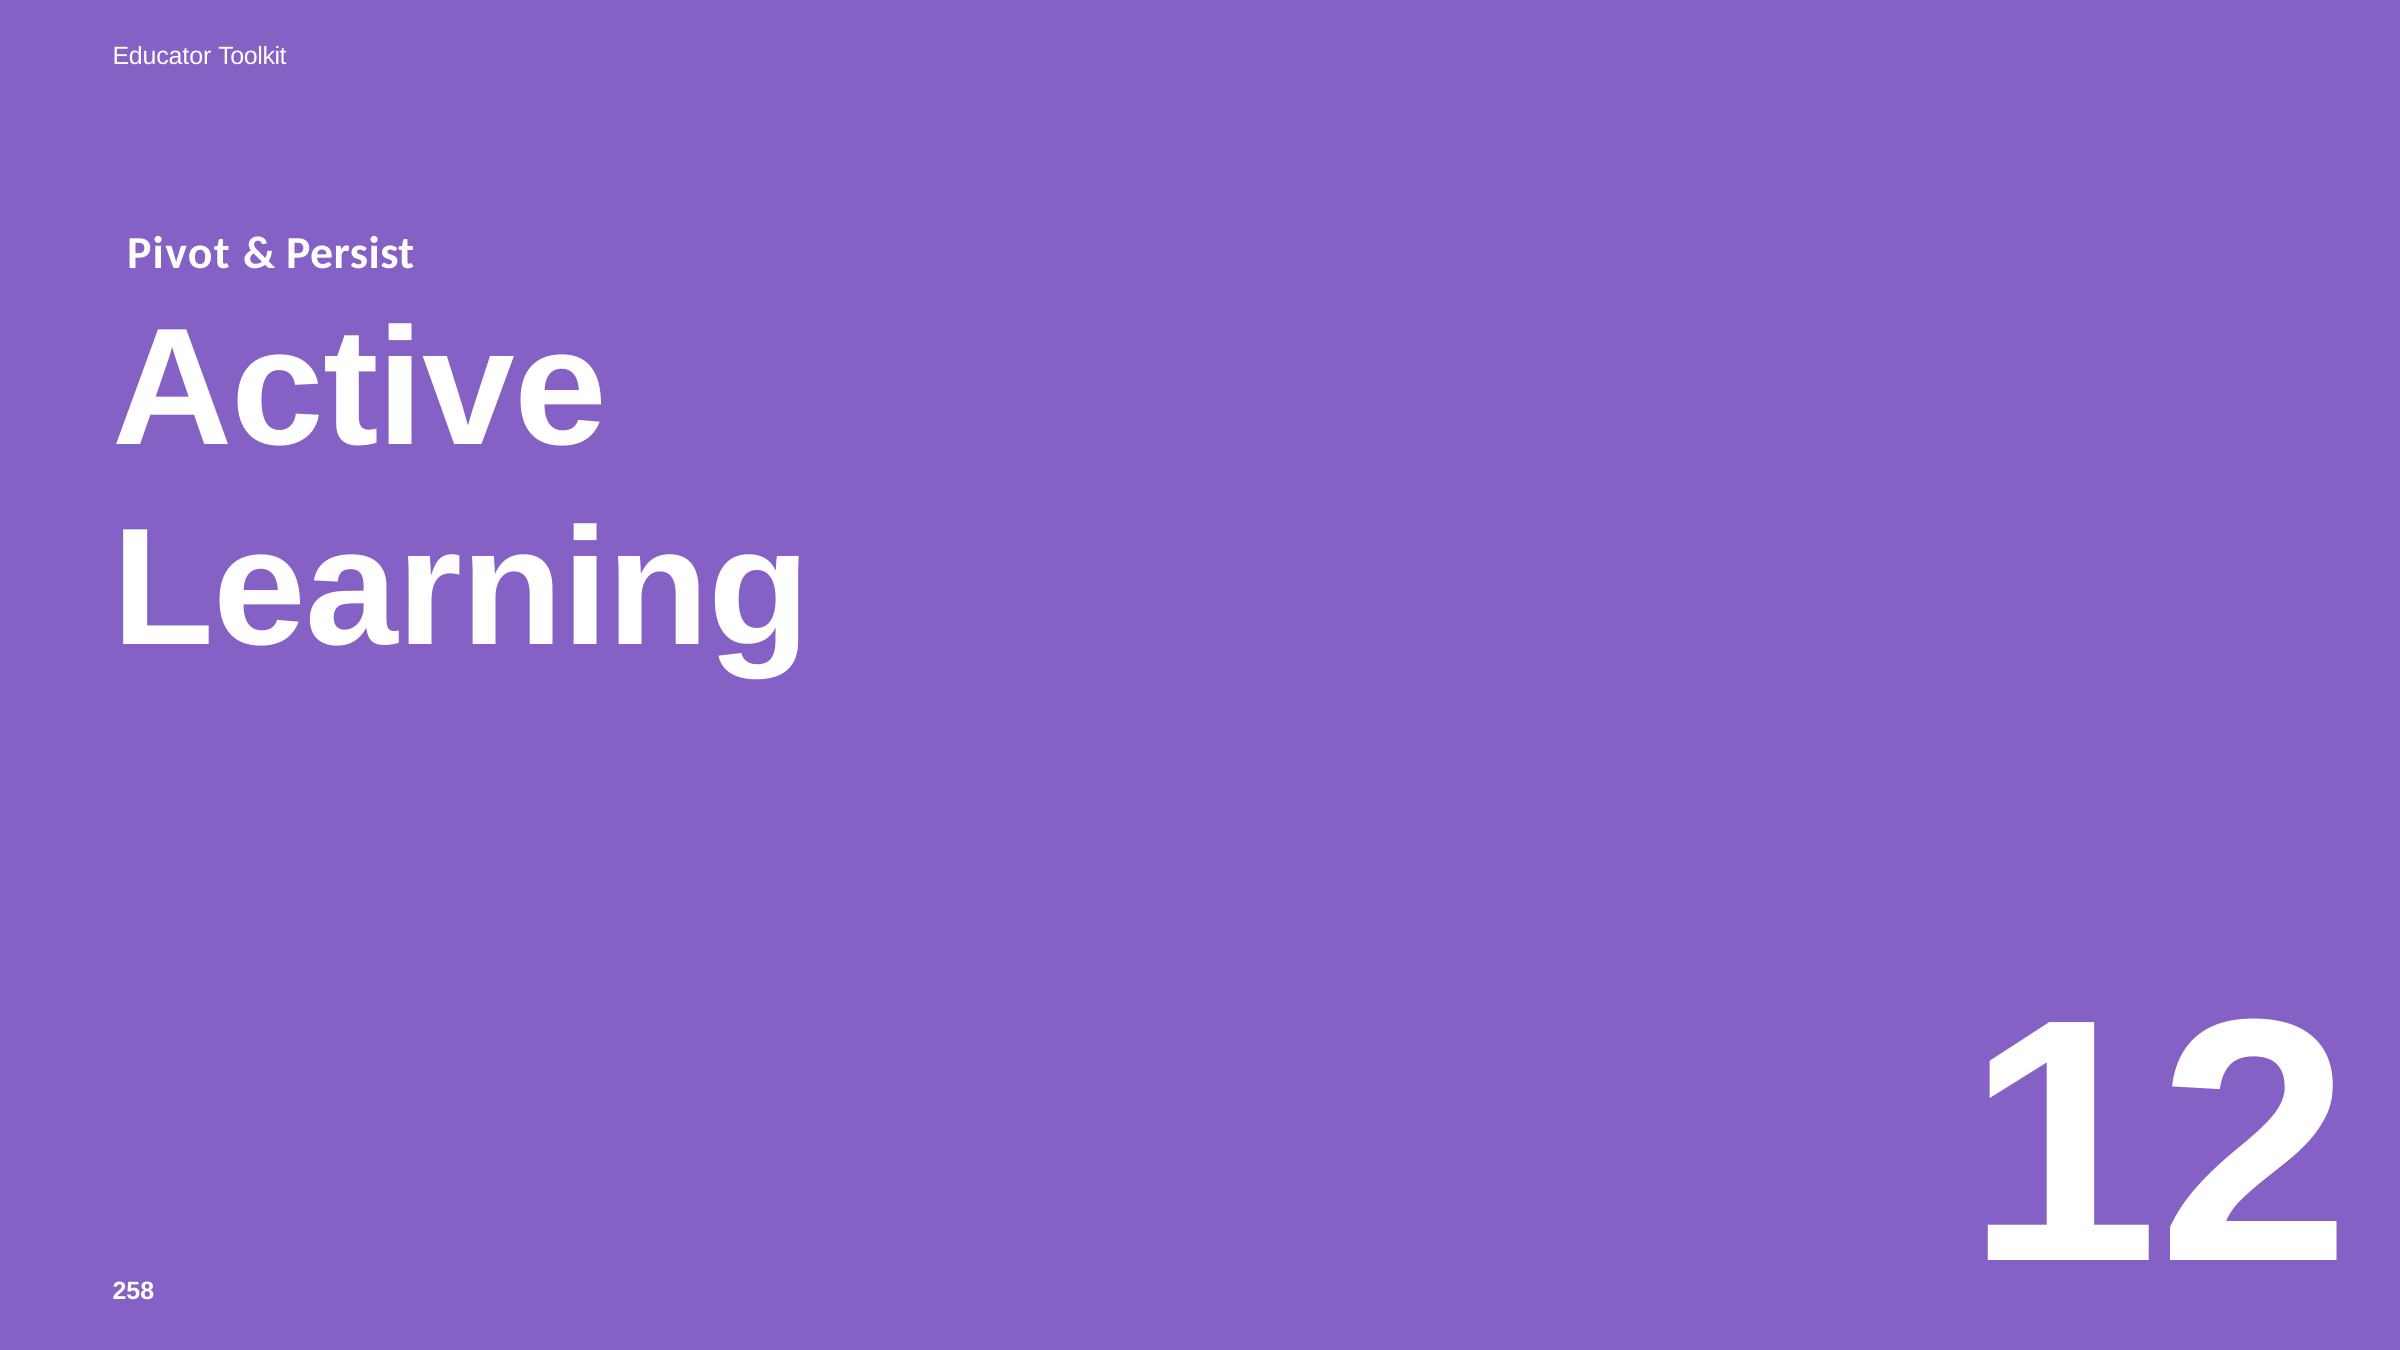

Educator Toolkit
# Pivot & Persist
Active Learning
12
258